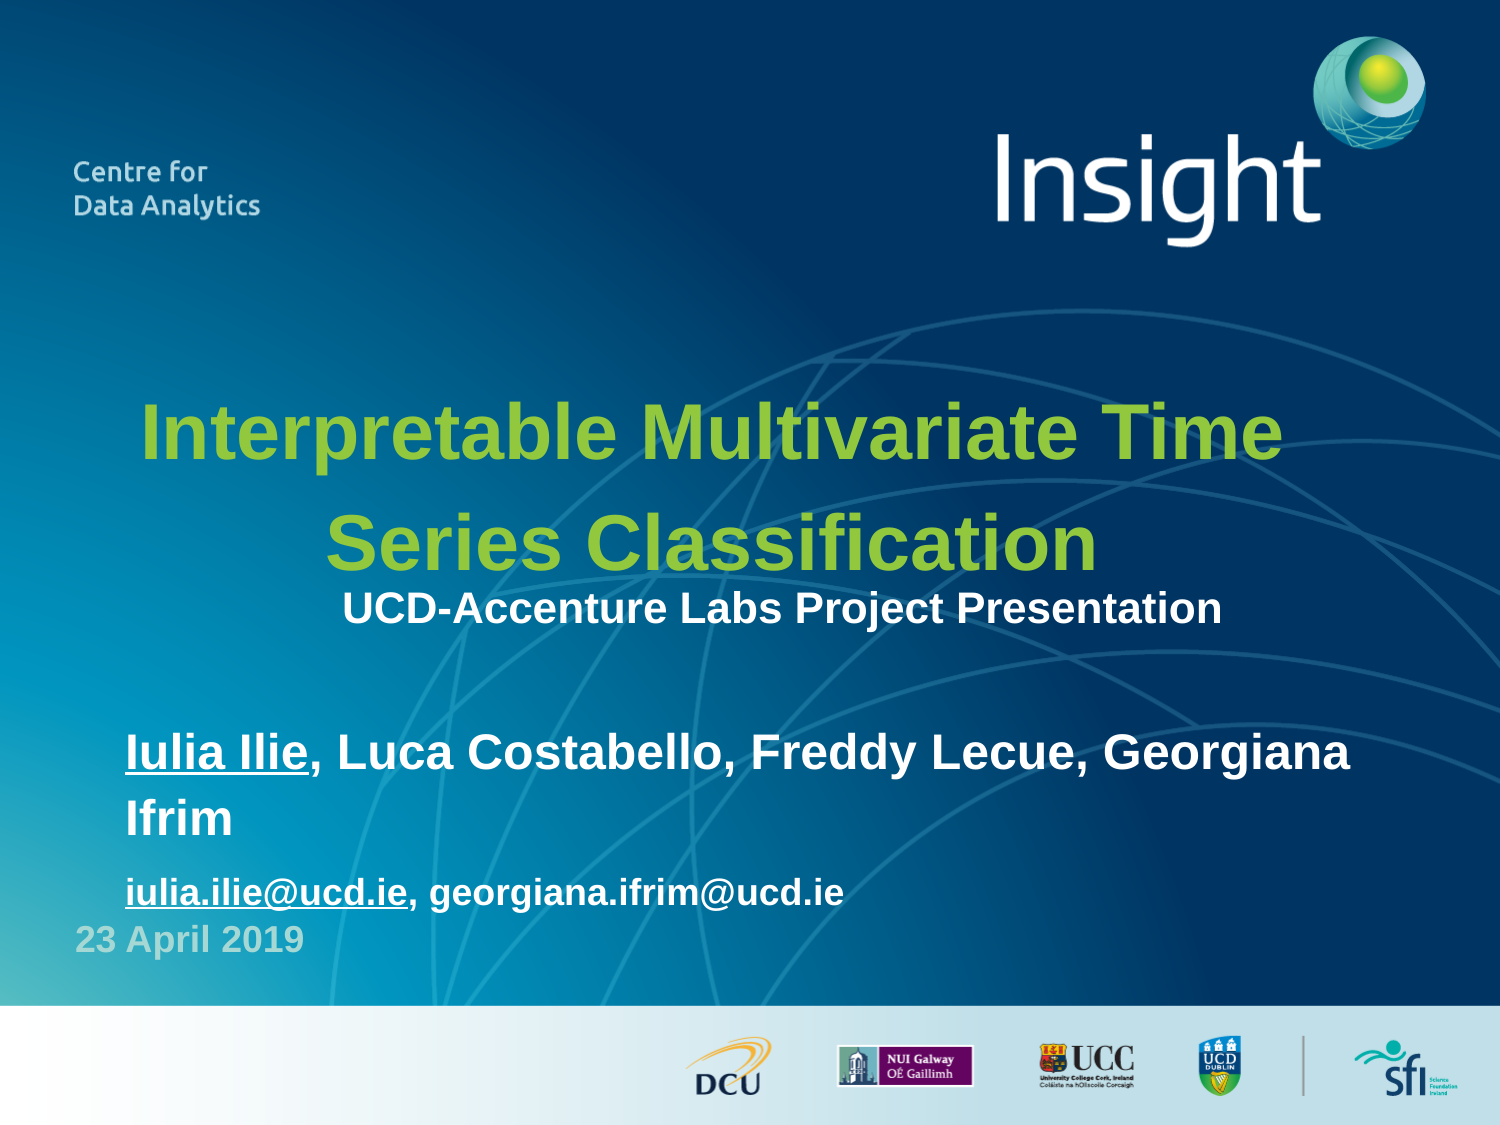

# Interpretable Multivariate Time Series Classification
	UCD-Accenture Labs Project Presentation
Iulia Ilie, Luca Costabello, Freddy Lecue, Georgiana Ifrim
iulia.ilie@ucd.ie, georgiana.ifrim@ucd.ie
23 April 2019